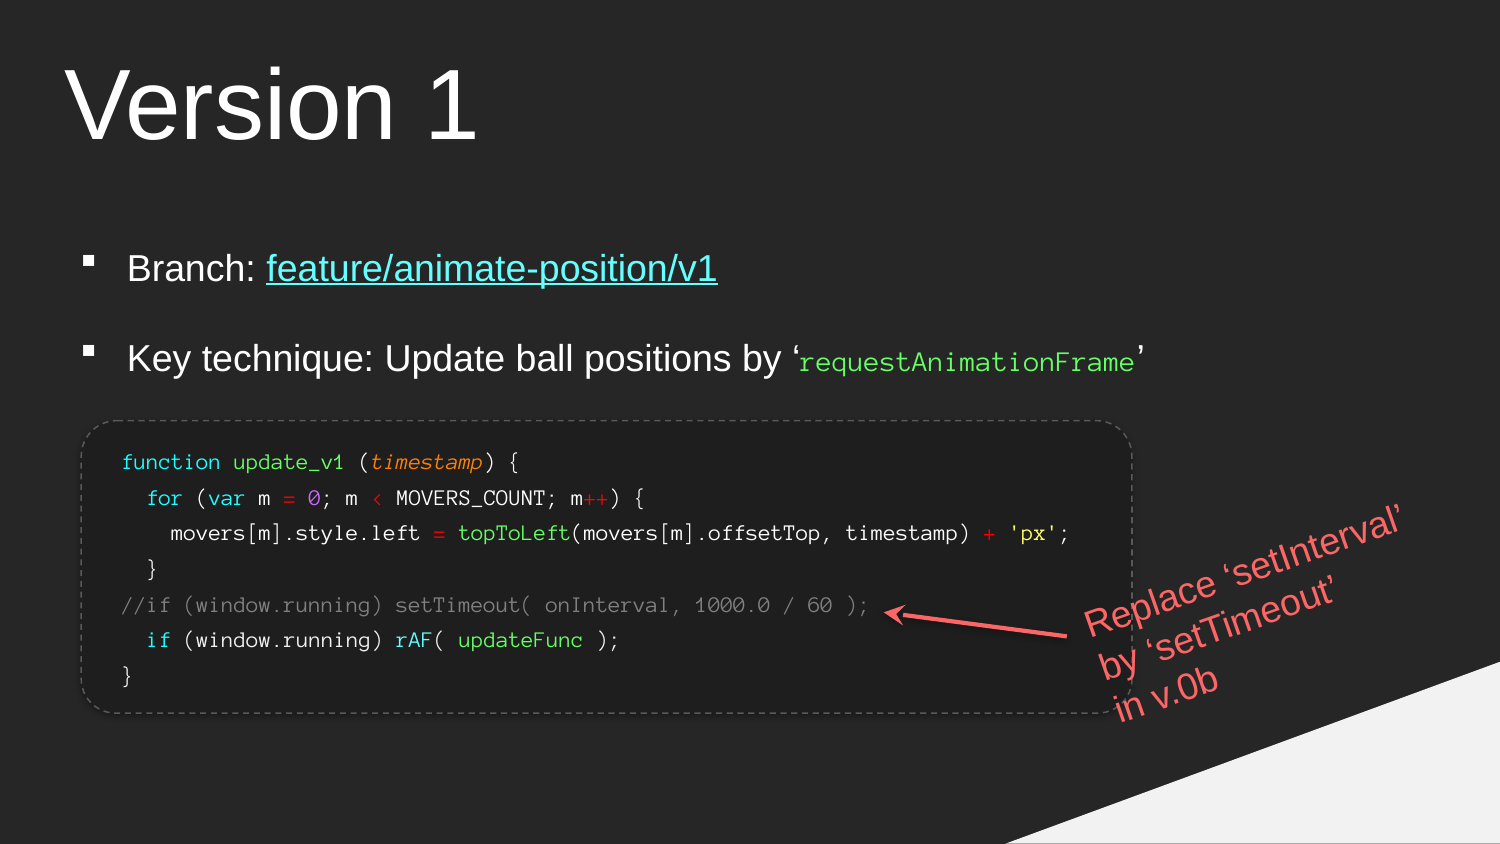

Version 1
Branch: feature/animate-position/v1
Key technique: Update ball positions by ‘requestAnimationFrame’
function update_v1 (timestamp) {
  for (var m = 0; m < MOVERS_COUNT; m++) {
    movers[m].style.left = topToLeft(movers[m].offsetTop, timestamp) + 'px';
  }
//if (window.running) setTimeout( onInterval, 1000.0 / 60 );
  if (window.running) rAF( updateFunc );
}
Replace ‘setInterval’
by ‘setTimeout’
in v.0b